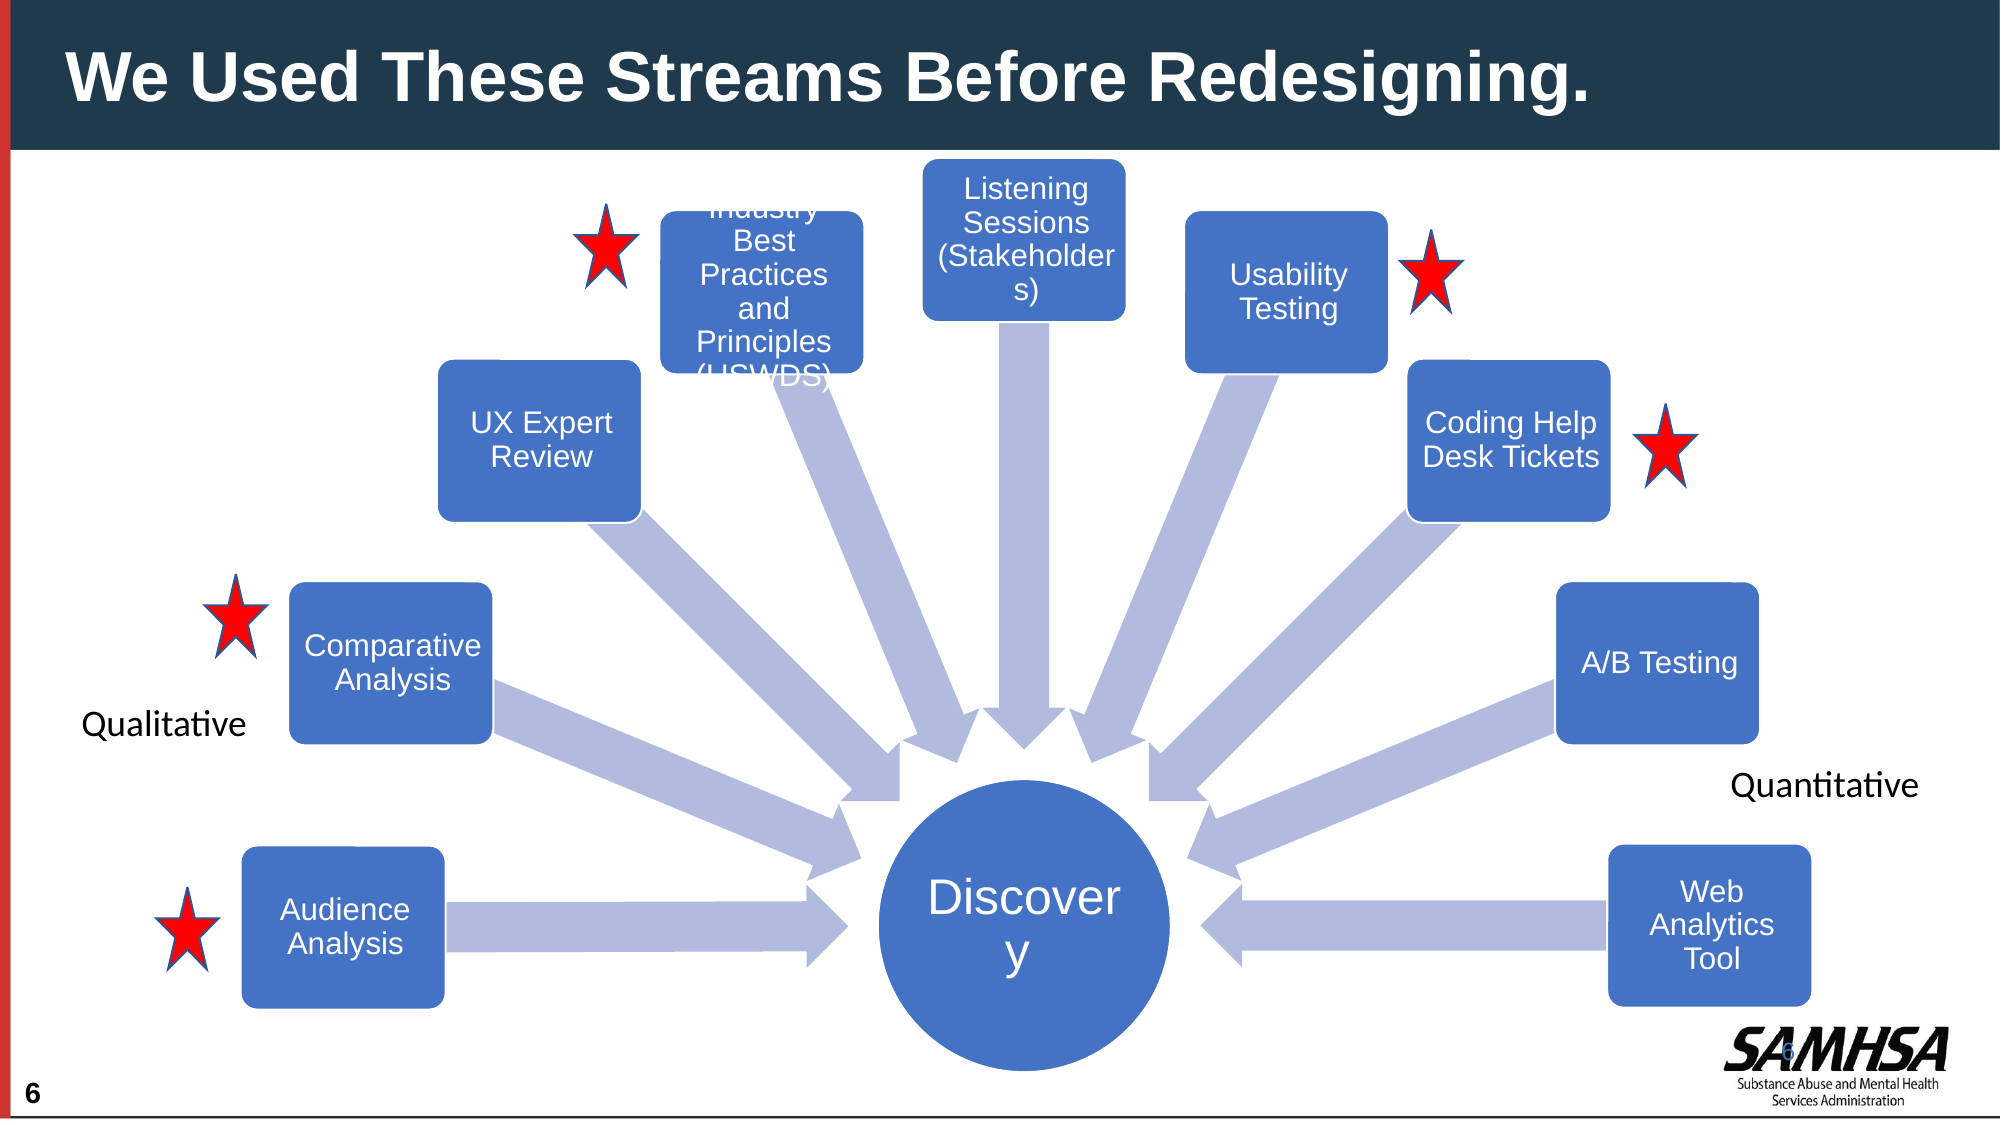

# We Used These Streams Before Redesigning.
Discovery
Audience Analysis
Comparative Analysis
UX Expert Review
Industry Best Practices and Principles (USWDS)
Listening Sessions (Stakeholders)
Usability Testing
Coding Help Desk Tickets
A/B Testing
Web Analytics Tool

Qualitative
Quantitative

6